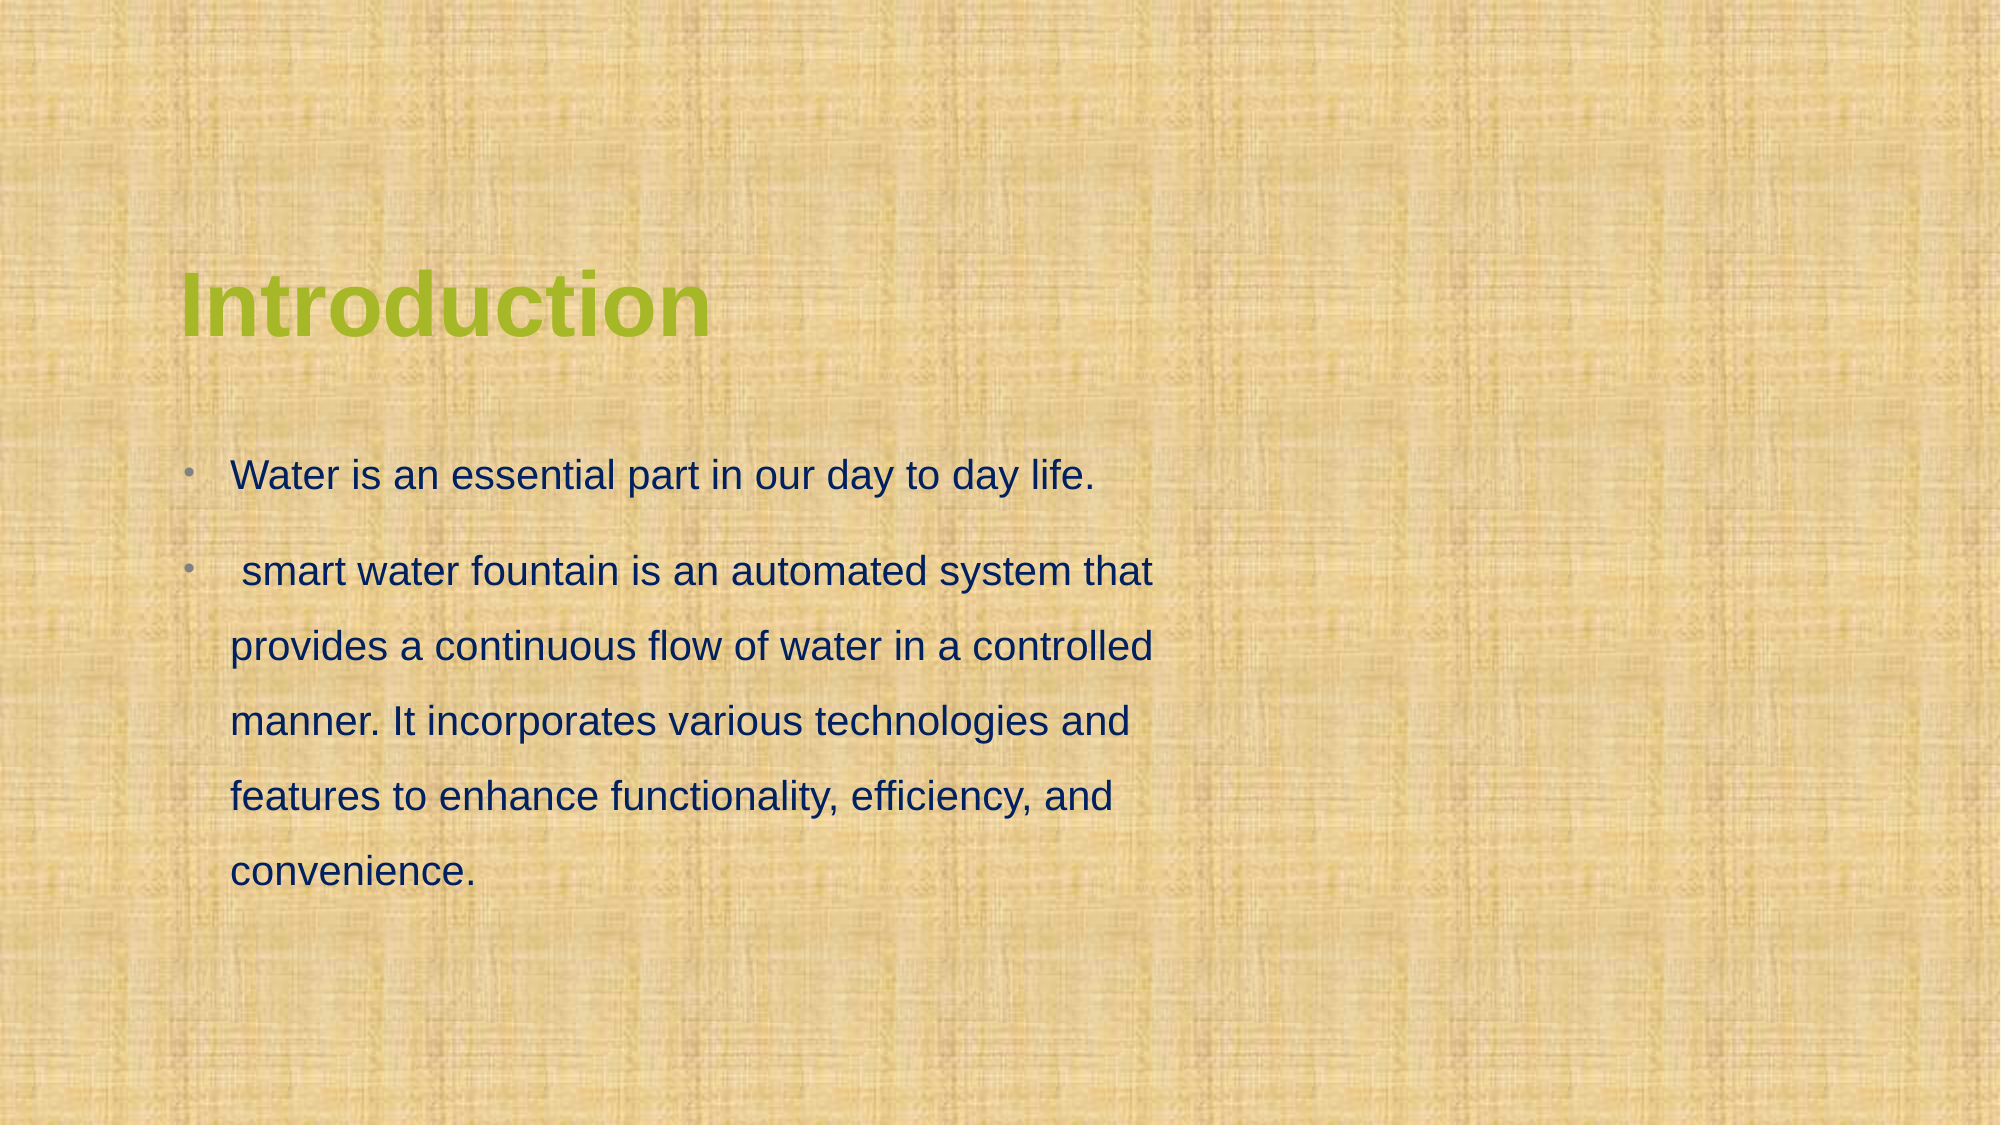

# Introduction
Water is an essential part in our day to day life.
 smart water fountain is an automated system that provides a continuous flow of water in a controlled manner. It incorporates various technologies and features to enhance functionality, efficiency, and convenience.
3